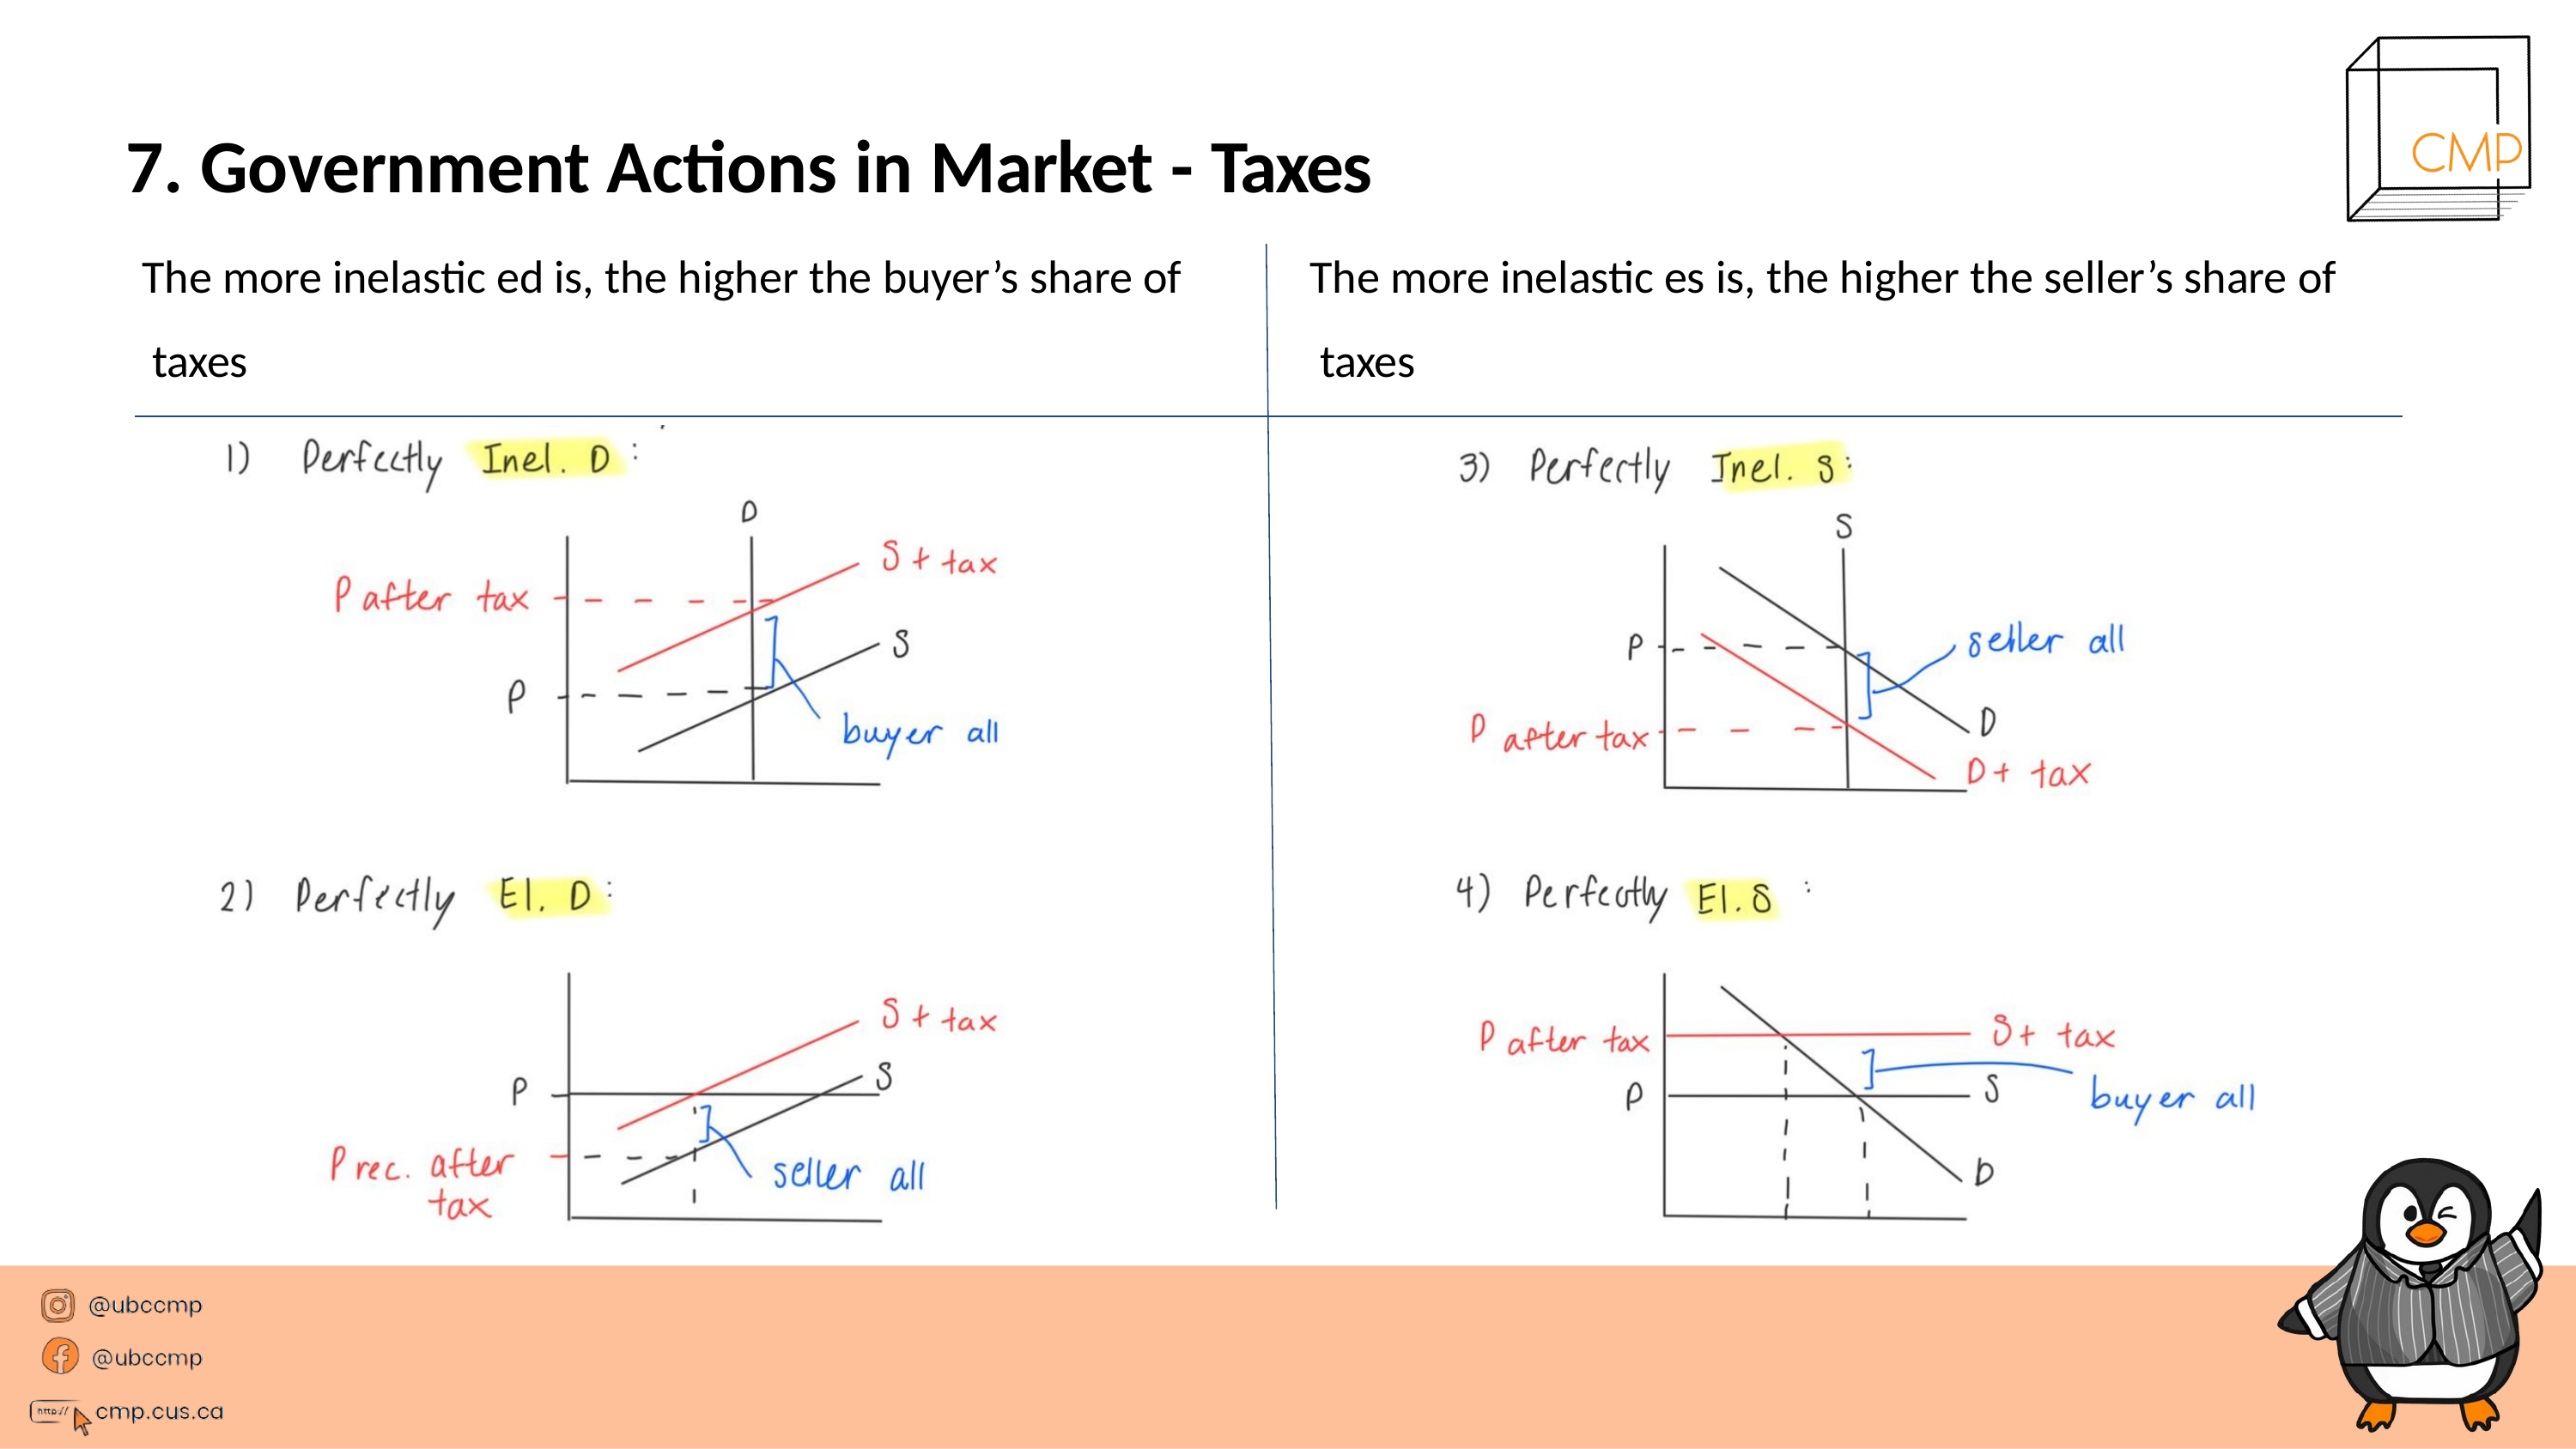

# 7. Government Actions in Market - Taxes
The more inelastic ed is, the higher the buyer’s share of  taxes
The more inelastic es is, the higher the seller’s share of  taxes